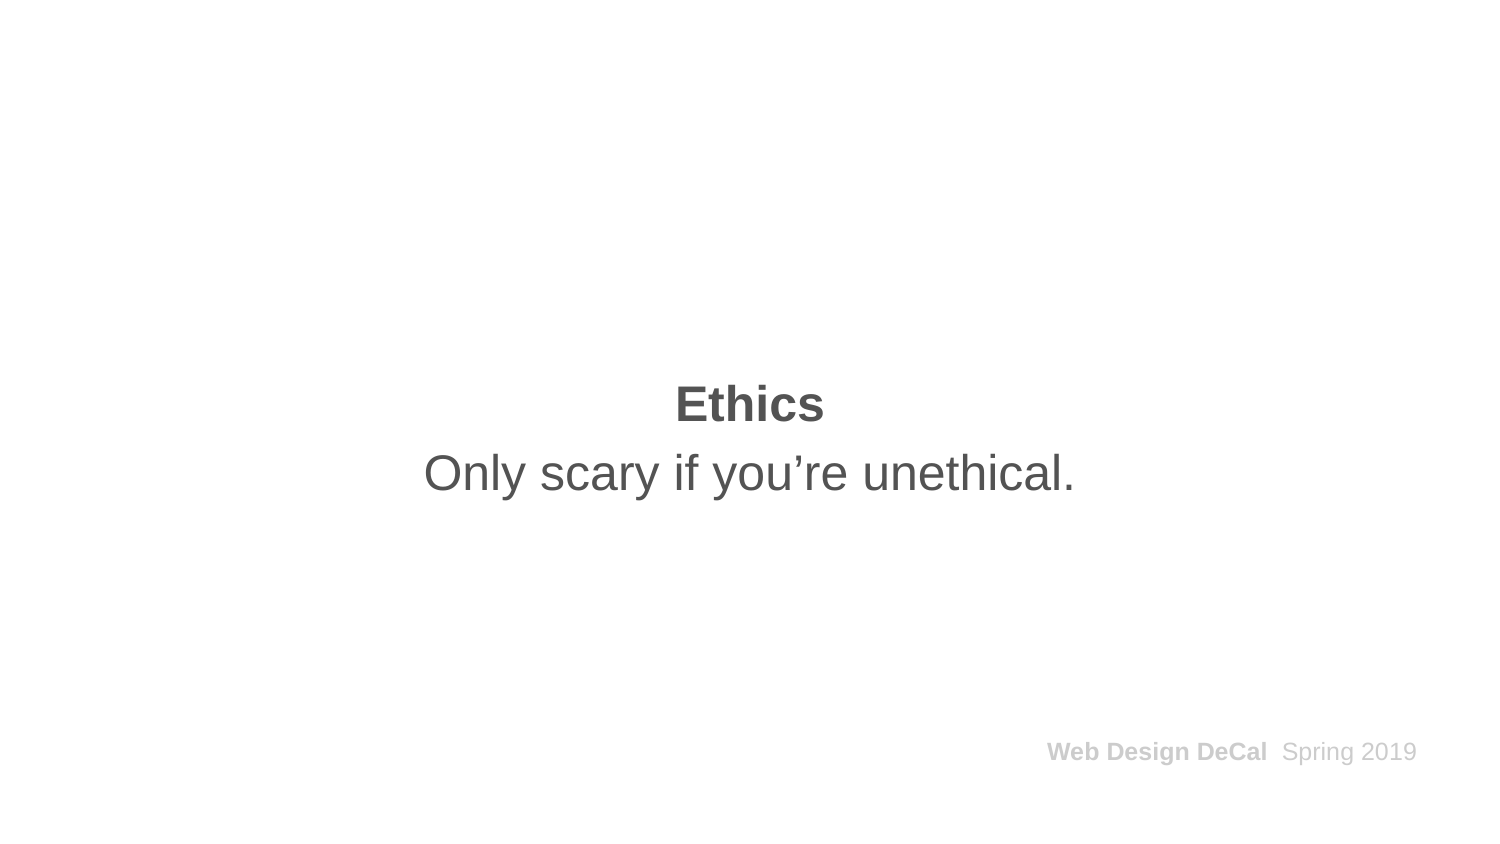

# Ethics Only scary if you’re unethical.